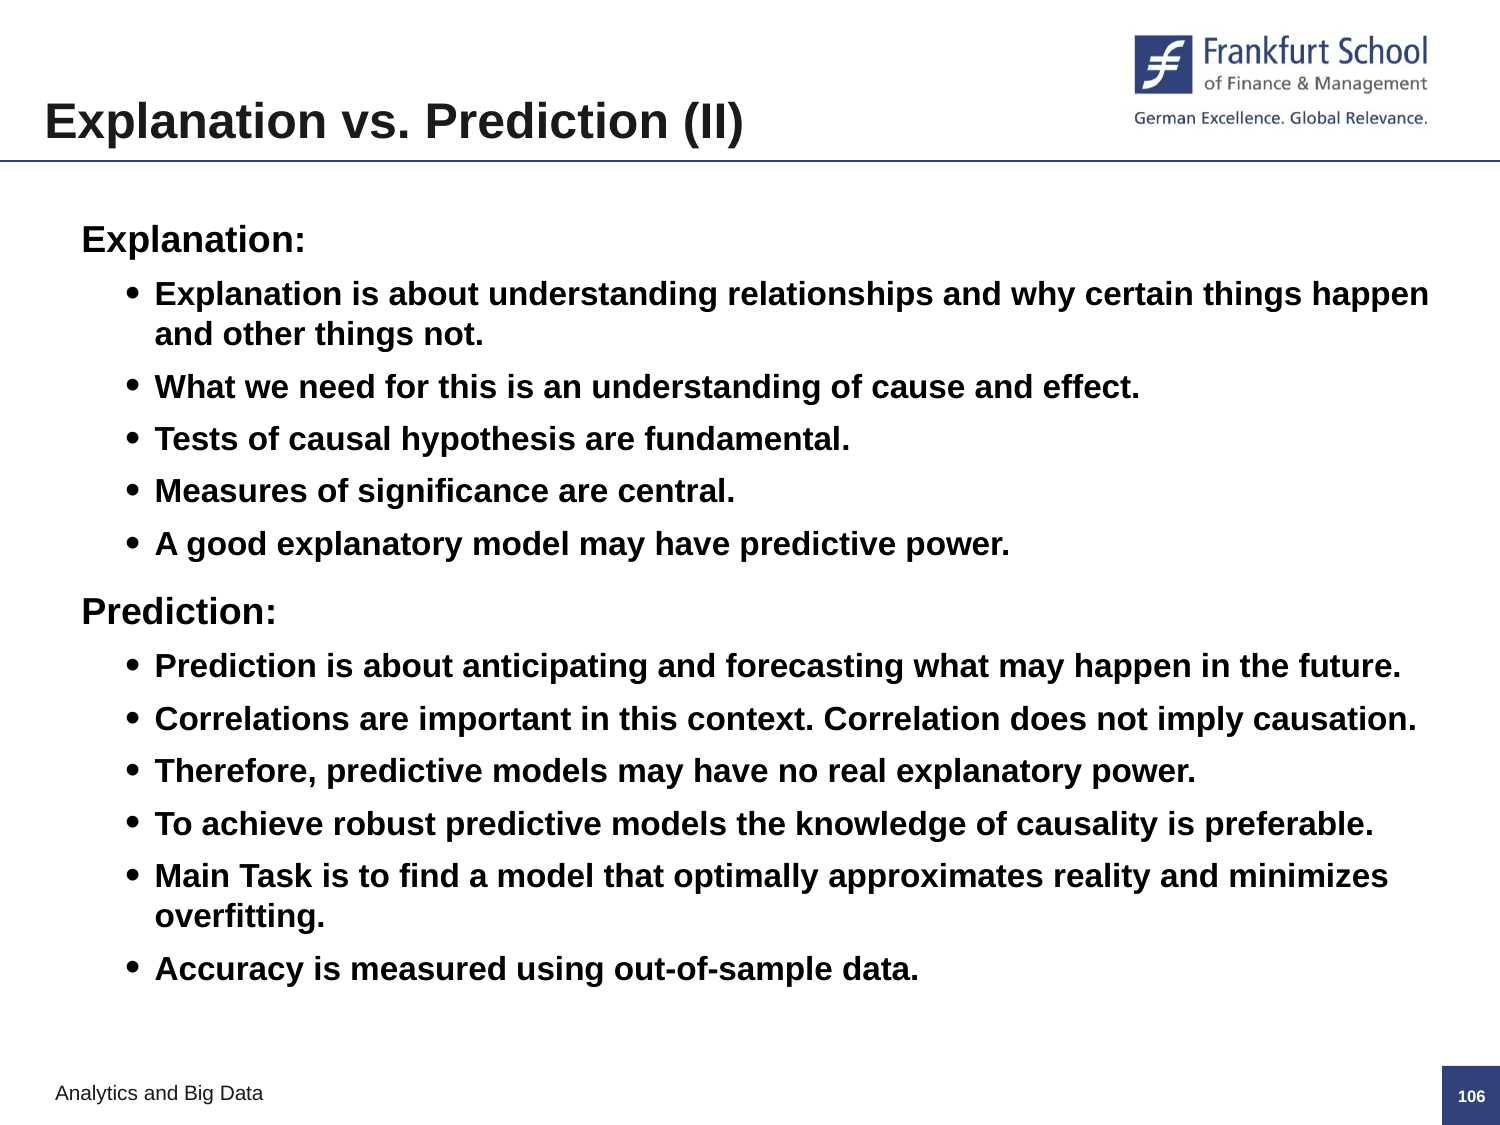

Explanation vs. Prediction (II)
Explanation:
Explanation is about understanding relationships and why certain things happen and other things not.
What we need for this is an understanding of cause and effect.
Tests of causal hypothesis are fundamental.
Measures of significance are central.
A good explanatory model may have predictive power.
Prediction:
Prediction is about anticipating and forecasting what may happen in the future.
Correlations are important in this context. Correlation does not imply causation.
Therefore, predictive models may have no real explanatory power.
To achieve robust predictive models the knowledge of causality is preferable.
Main Task is to find a model that optimally approximates reality and minimizes overfitting.
Accuracy is measured using out-of-sample data.
106